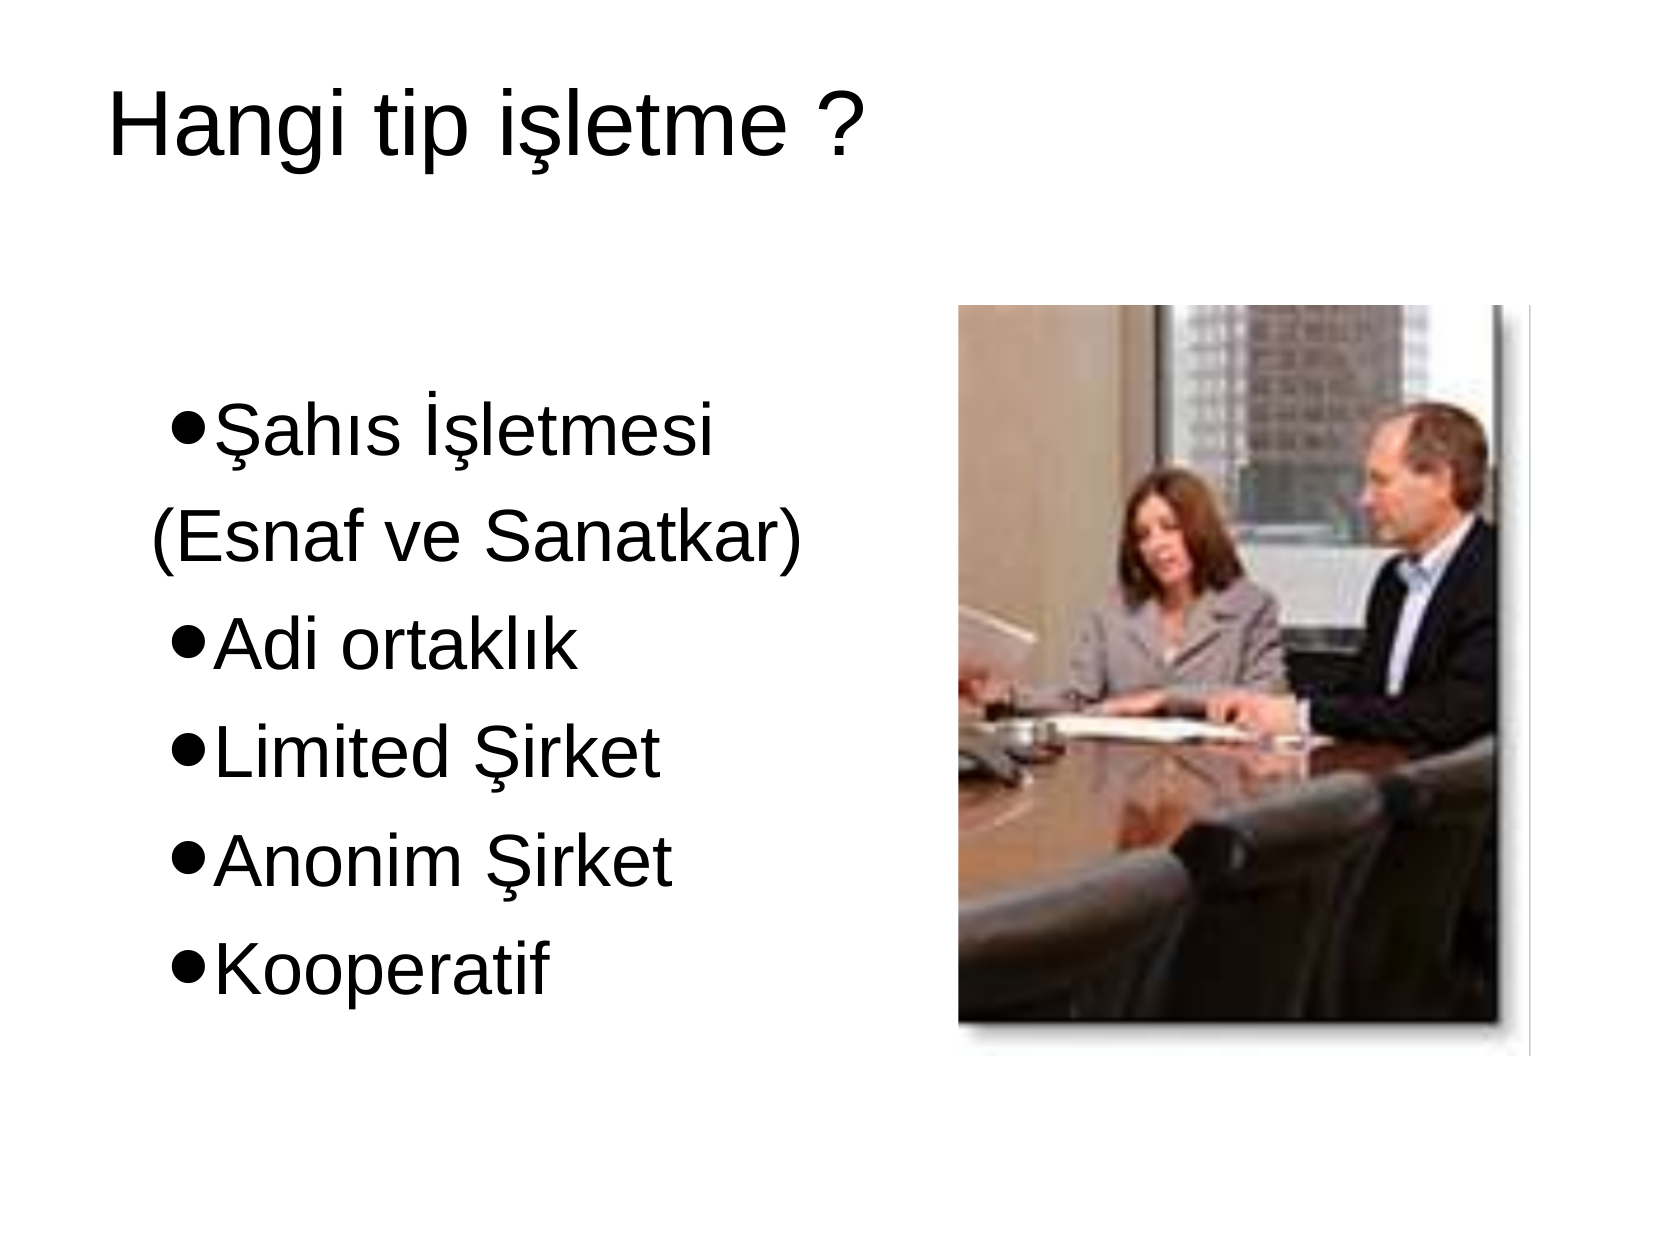

# Hangi tip işletme ?
Şahıs İşletmesi
(Esnaf ve Sanatkar)
Adi ortaklık
Limited Şirket
Anonim Şirket
Kooperatif